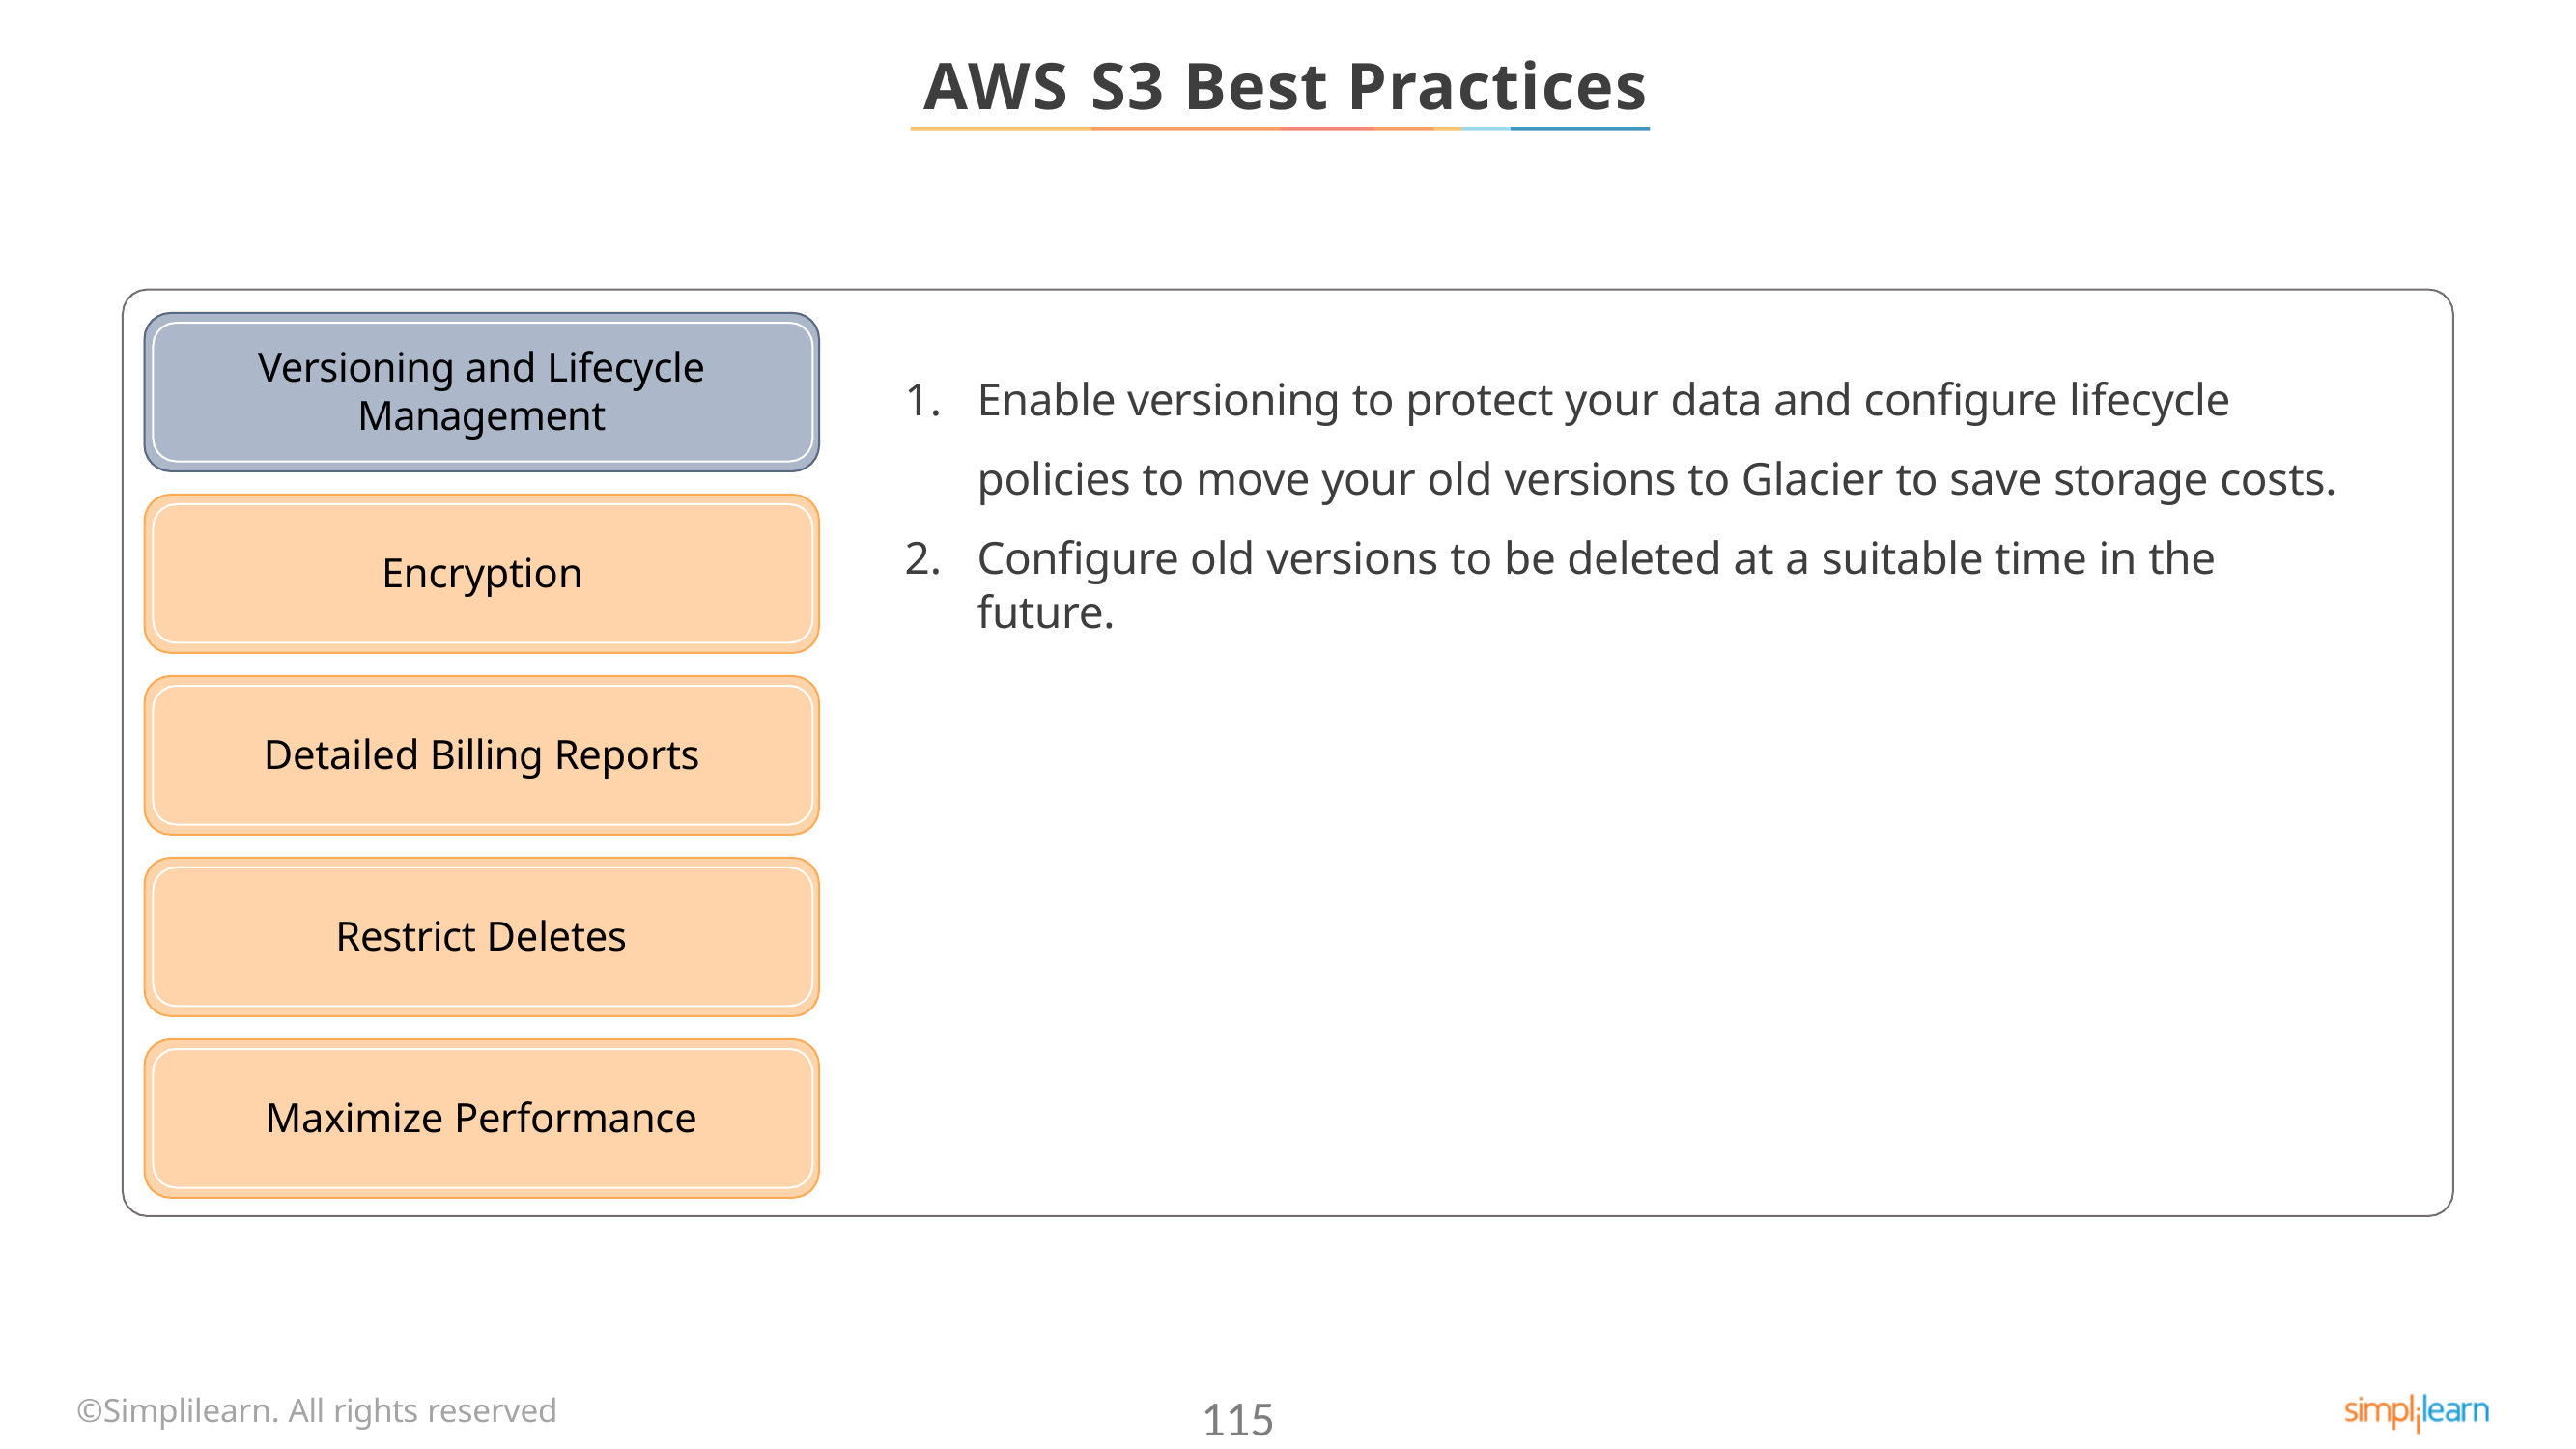

# AWS S3 Best Practices

Versioning and Lifecycle
Management
Enable versioning to protect your data and configure lifecycle  policies to move your old versions to Glacier to save storage costs.
Configure old versions to be deleted at a suitable time in the future.

Encryption

Detailed Billing Reports

Restrict Deletes
Maximize Performance
©Simplilearn. All rights reserved
115